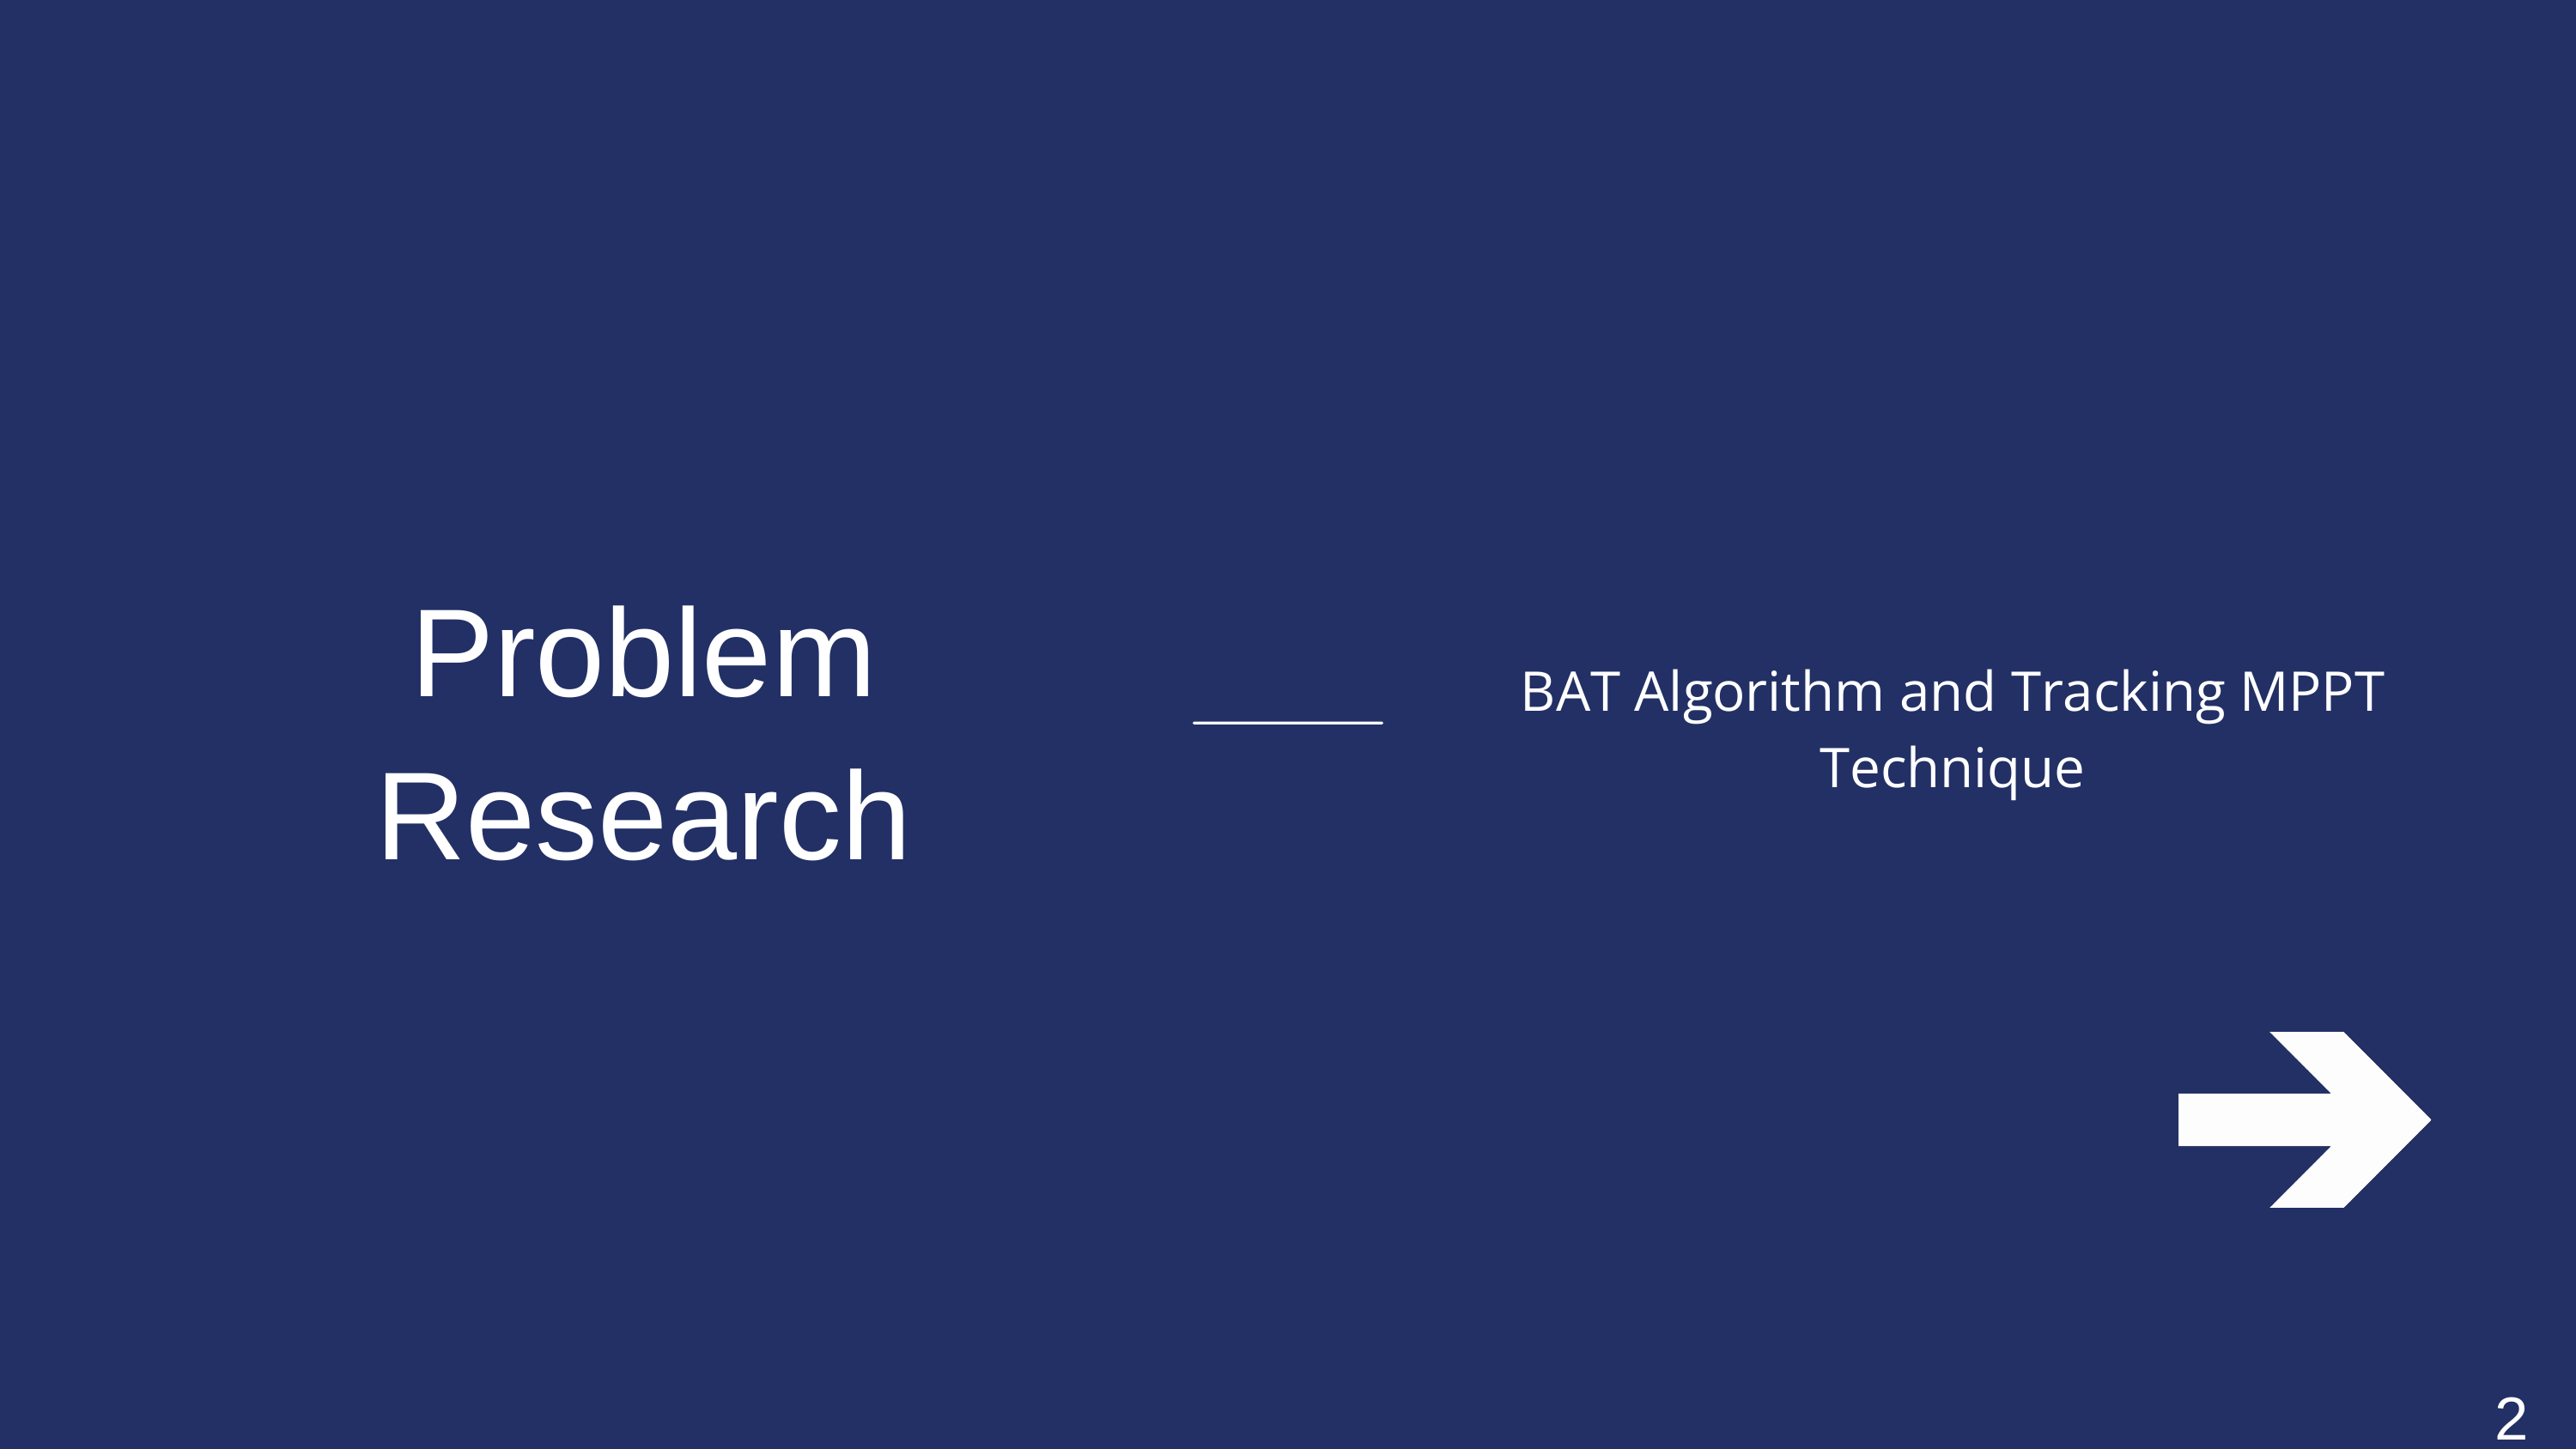

Problem Research
BAT Algorithm and Tracking MPPT Technique

2